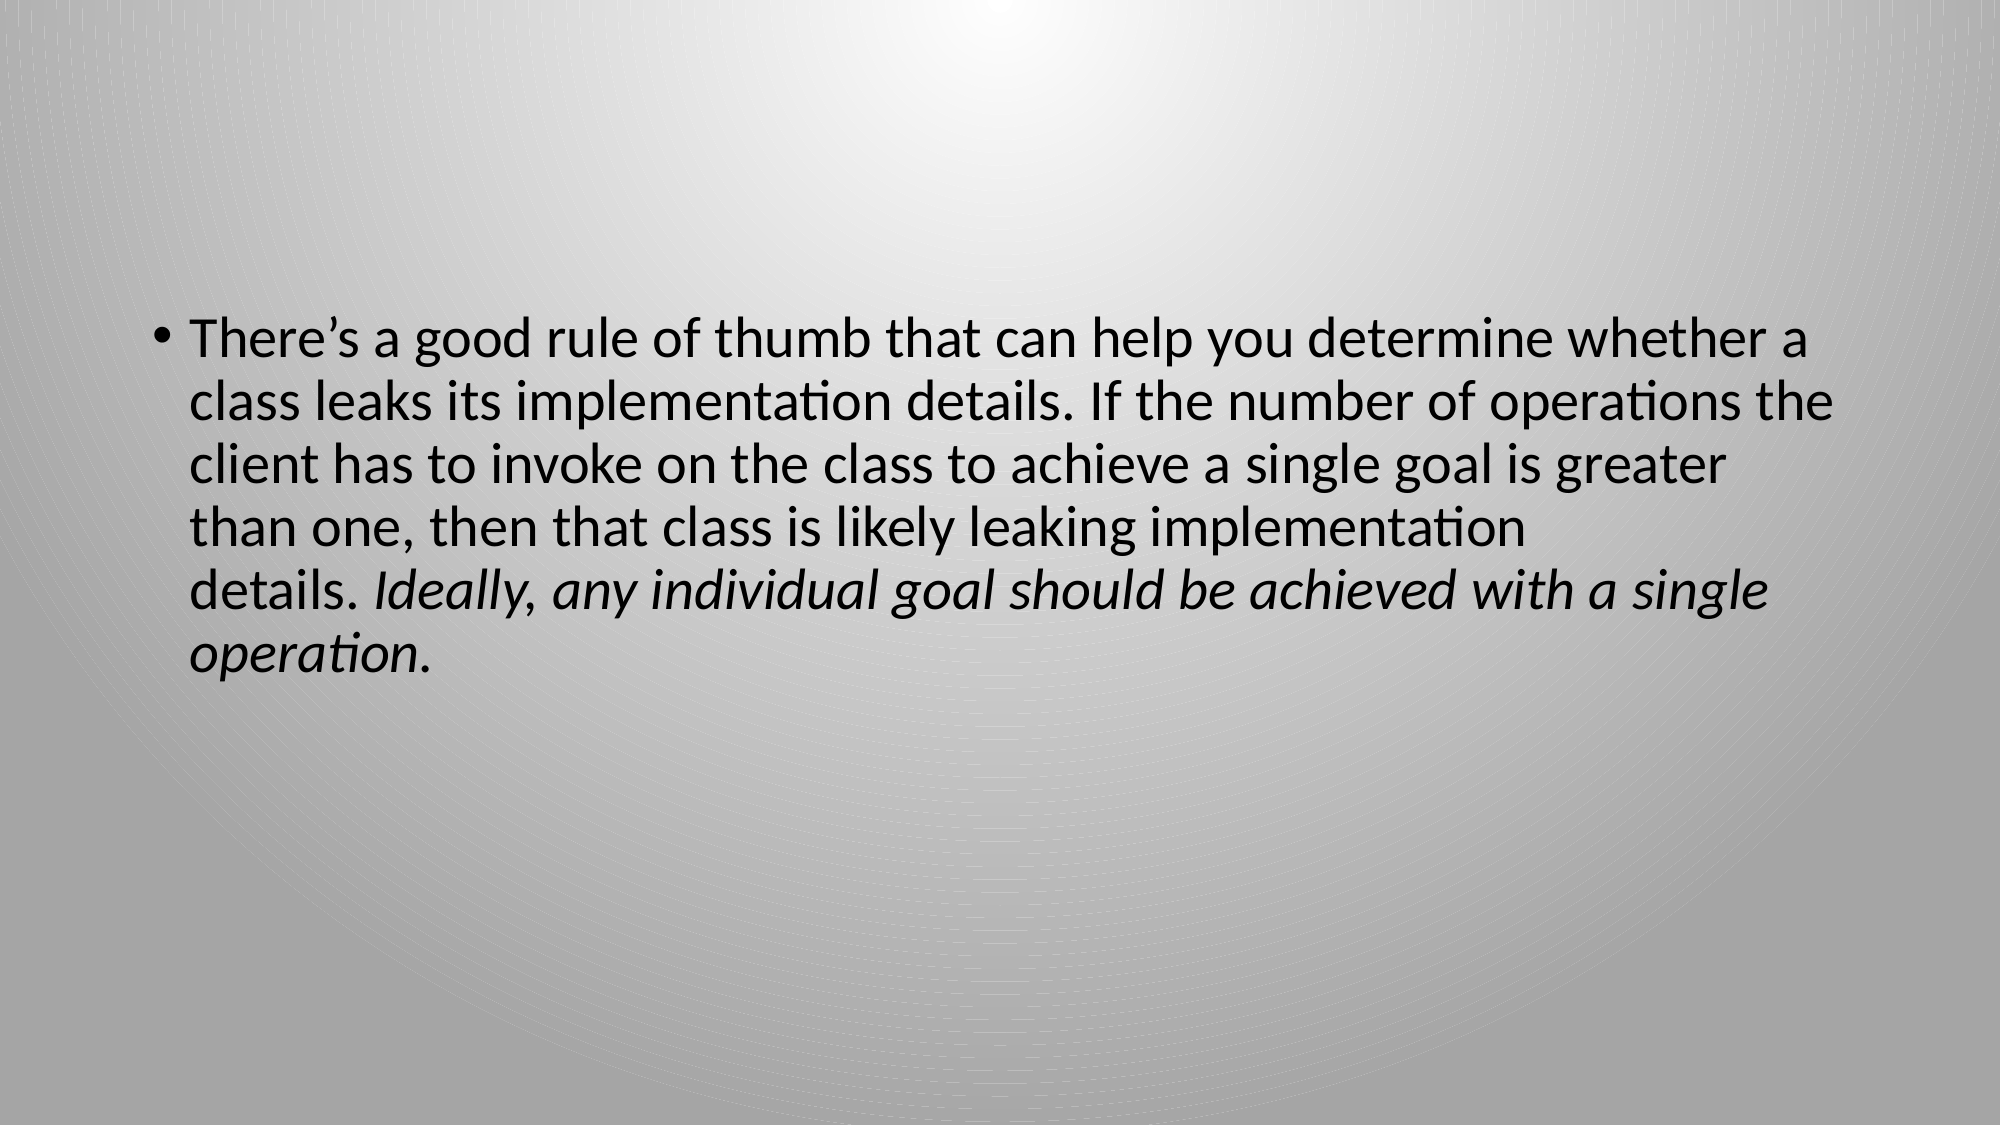

#
There’s a good rule of thumb that can help you determine whether a class leaks its implementation details. If the number of operations the client has to invoke on the class to achieve a single goal is greater than one, then that class is likely leaking implementation details. Ideally, any individual goal should be achieved with a single operation.